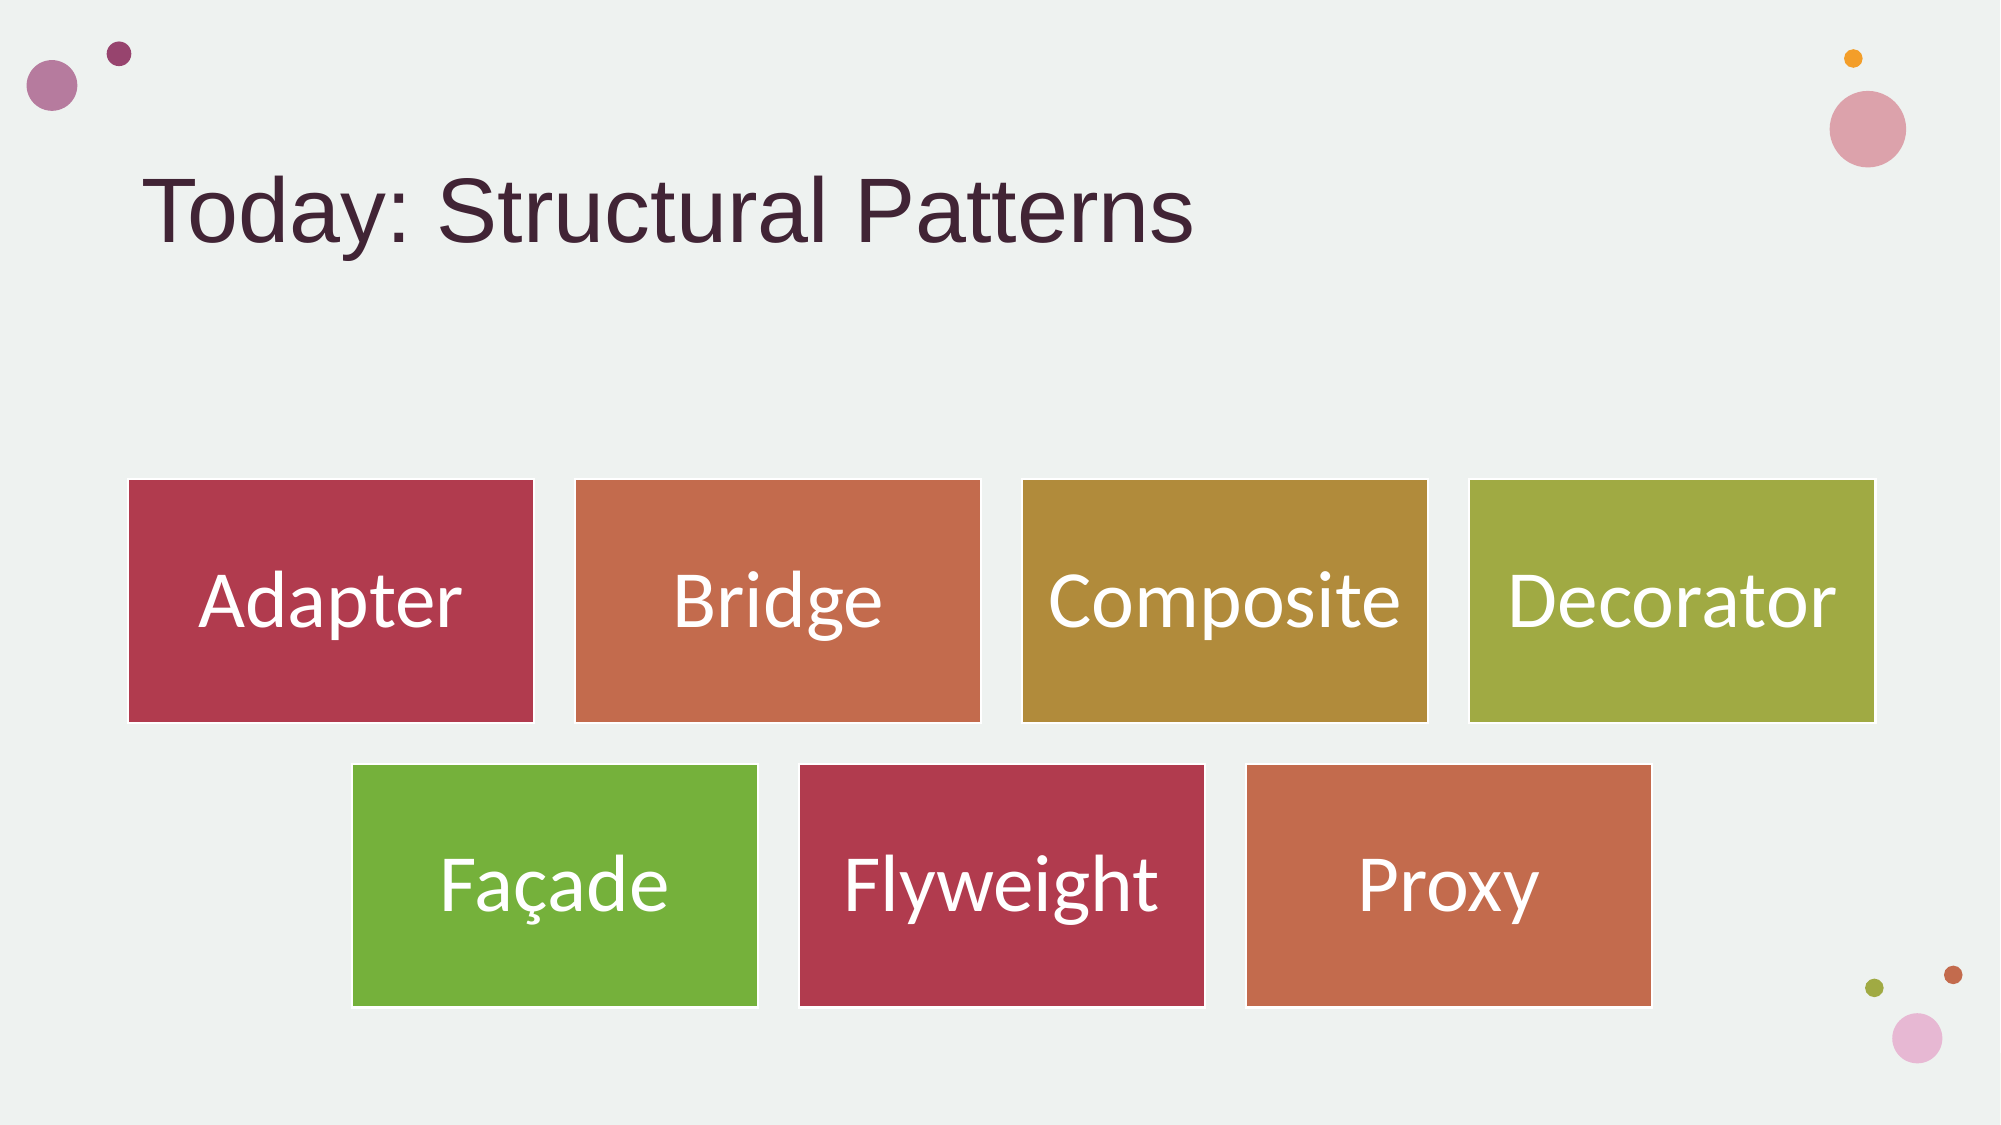

# Today: Structural Patterns
Adapter
Bridge
Composite
Decorator
Façade
Flyweight
Proxy